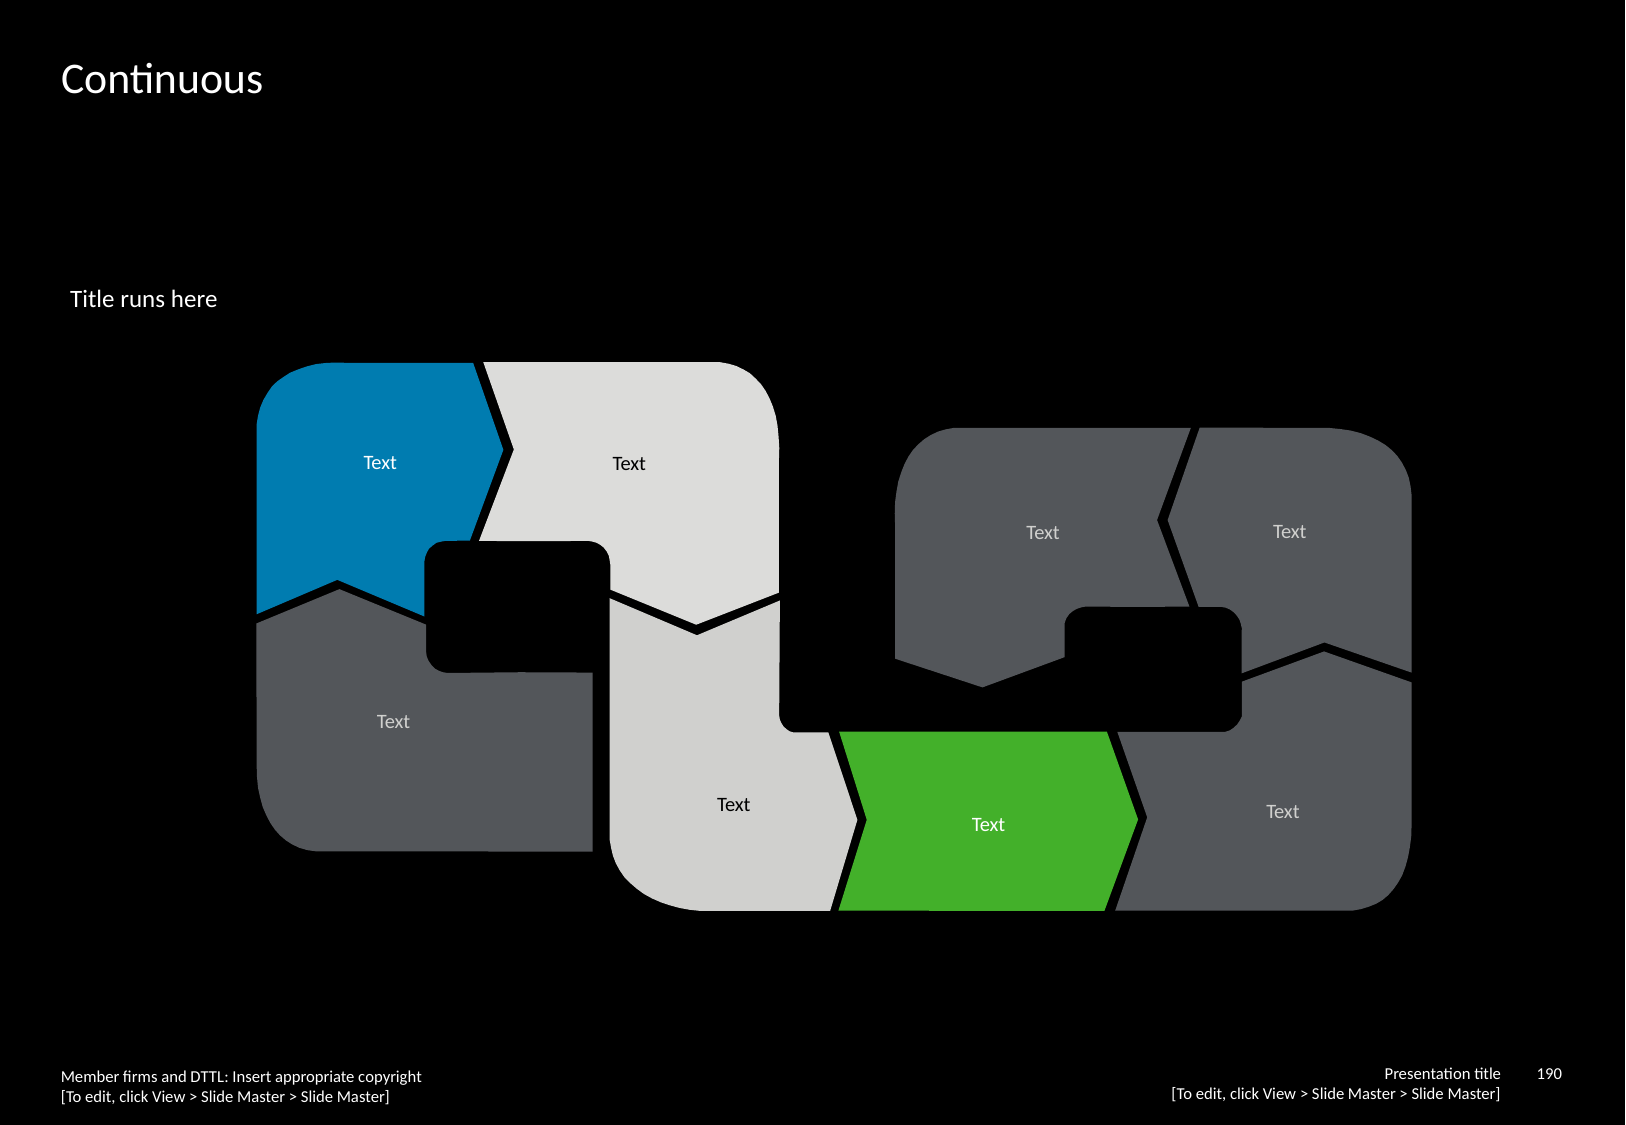

# Continuous

Title runs here
Text
Text
Text
Text
Text
Text
Text
Text